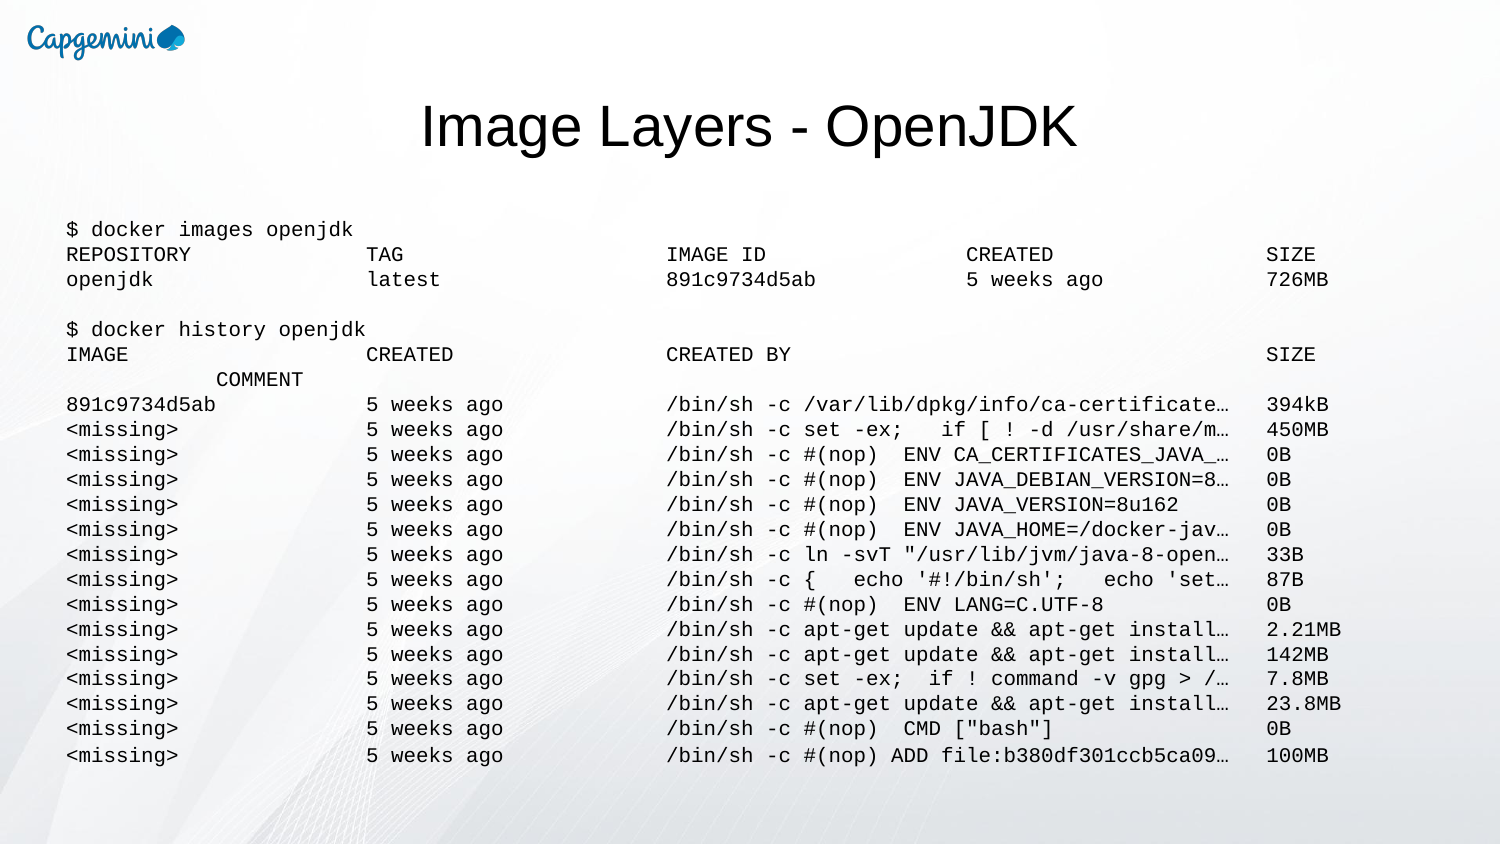

# Image Layers - OpenJDK
$ docker images openjdk
REPOSITORY      	TAG             	IMAGE ID        	CREATED         	SIZE
openjdk         	latest          	891c9734d5ab    	5 weeks ago     	726MB

$ docker history openjdk
IMAGE           	CREATED         	CREATED BY                                  	SIZE            	COMMENT
891c9734d5ab    	5 weeks ago     	/bin/sh -c /var/lib/dpkg/info/ca-certificate…   394kB
<missing>       	5 weeks ago     	/bin/sh -c set -ex;   if [ ! -d /usr/share/m…   450MB
<missing>       	5 weeks ago     	/bin/sh -c #(nop)  ENV CA_CERTIFICATES_JAVA_…   0B
<missing>       	5 weeks ago     	/bin/sh -c #(nop)  ENV JAVA_DEBIAN_VERSION=8…   0B
<missing>       	5 weeks ago     	/bin/sh -c #(nop)  ENV JAVA_VERSION=8u162       0B
<missing>       	5 weeks ago     	/bin/sh -c #(nop)  ENV JAVA_HOME=/docker-jav…   0B
<missing>       	5 weeks ago     	/bin/sh -c ln -svT "/usr/lib/jvm/java-8-open…   33B
<missing>       	5 weeks ago     	/bin/sh -c {   echo '#!/bin/sh';   echo 'set…   87B
<missing>       	5 weeks ago     	/bin/sh -c #(nop)  ENV LANG=C.UTF-8             0B
<missing>       	5 weeks ago     	/bin/sh -c apt-get update && apt-get install…   2.21MB
<missing>       	5 weeks ago     	/bin/sh -c apt-get update && apt-get install…   142MB
<missing>       	5 weeks ago     	/bin/sh -c set -ex;  if ! command -v gpg > /…   7.8MB
<missing>       	5 weeks ago     	/bin/sh -c apt-get update && apt-get install…   23.8MB
<missing>       	5 weeks ago     	/bin/sh -c #(nop)  CMD ["bash"]                 0B
<missing>       	5 weeks ago     	/bin/sh -c #(nop) ADD file:b380df301ccb5ca09…   100MB